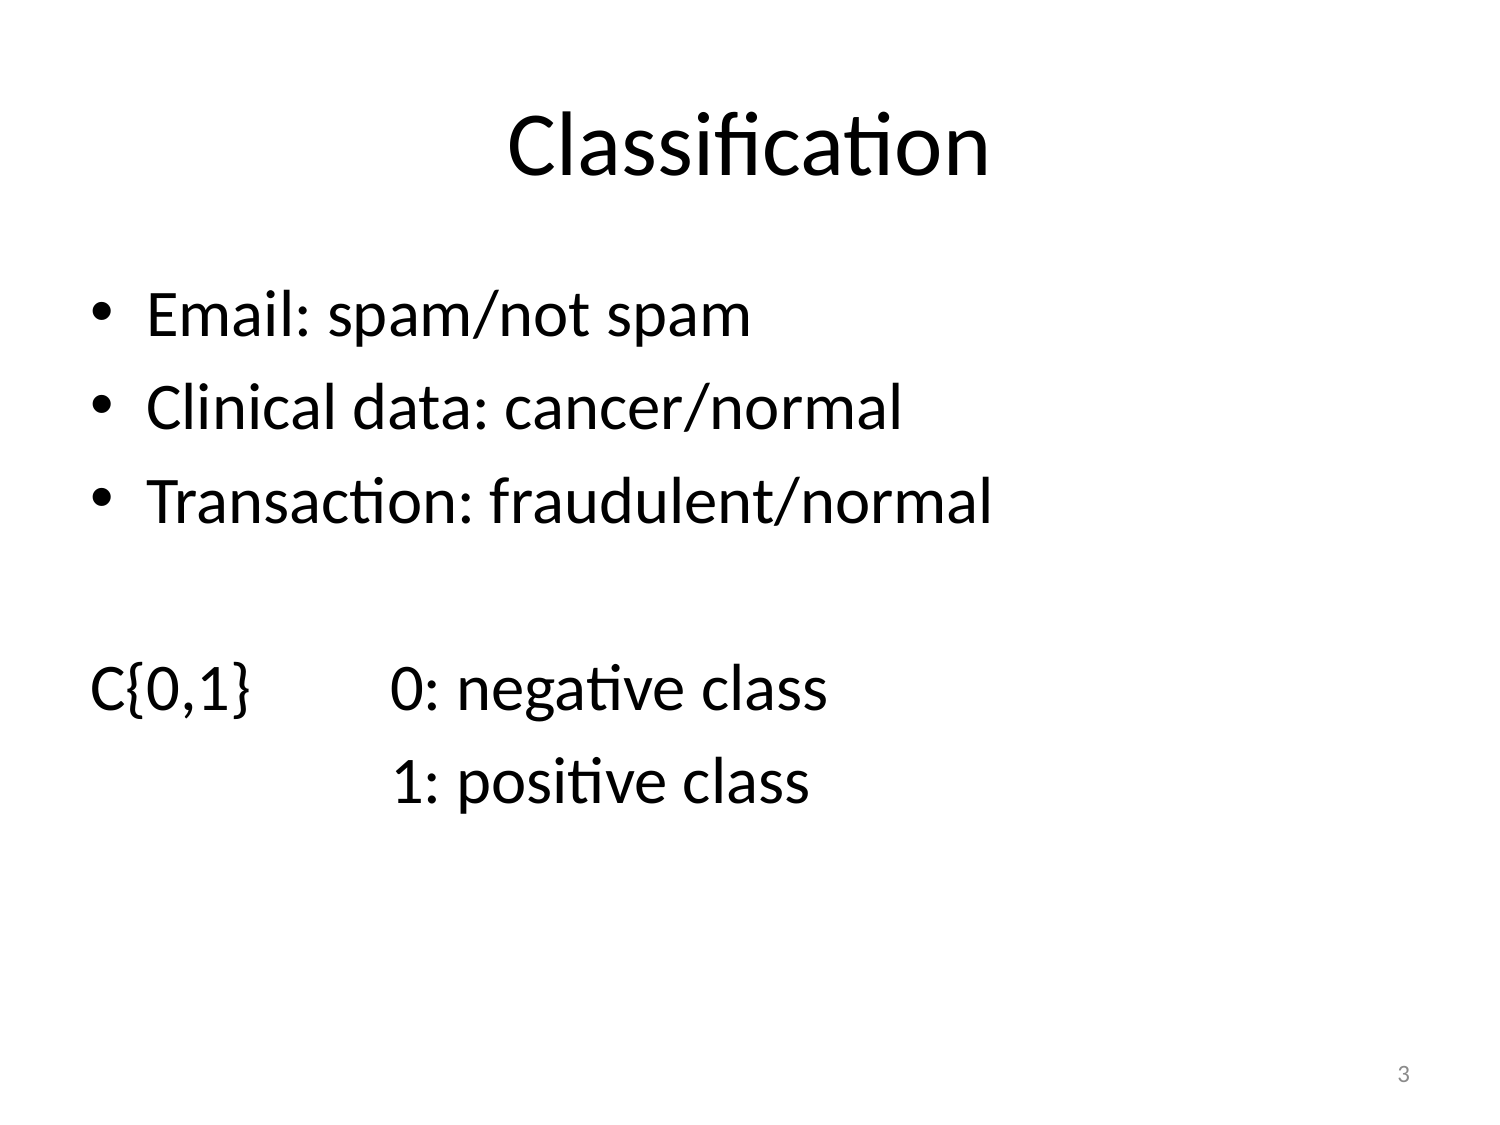

# Classification
Email: spam/not spam
Clinical data: cancer/normal
Transaction: fraudulent/normal

C{0,1}    	0: negative class
		1: positive class
3